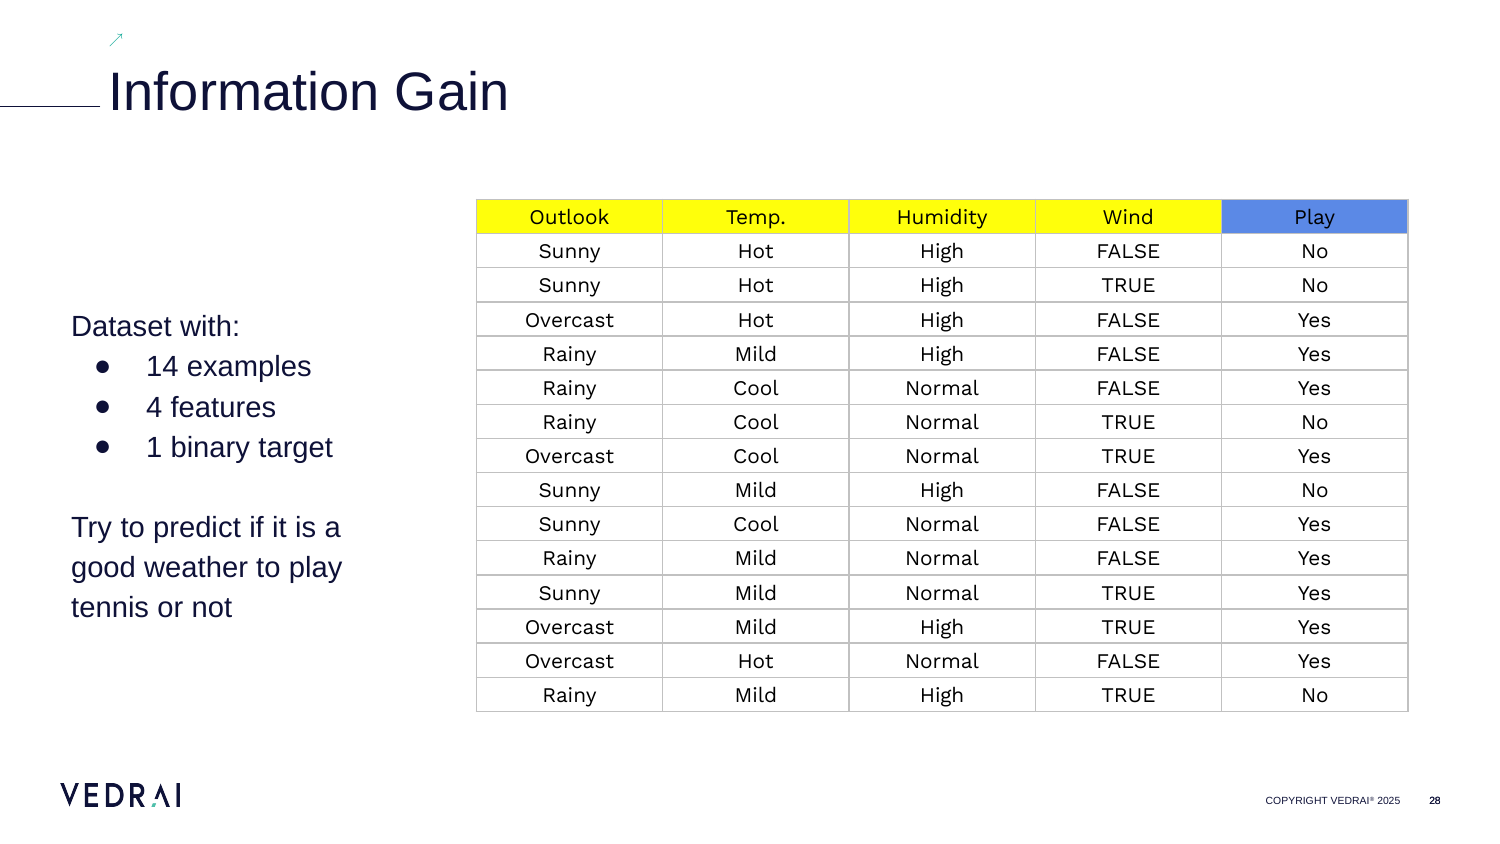

Information Gain
| Outlook | Temp. | Humidity | Wind | Play |
| --- | --- | --- | --- | --- |
| Sunny | Hot | High | FALSE | No |
| Sunny | Hot | High | TRUE | No |
| Overcast | Hot | High | FALSE | Yes |
| Rainy | Mild | High | FALSE | Yes |
| Rainy | Cool | Normal | FALSE | Yes |
| Rainy | Cool | Normal | TRUE | No |
| Overcast | Cool | Normal | TRUE | Yes |
| Sunny | Mild | High | FALSE | No |
| Sunny | Cool | Normal | FALSE | Yes |
| Rainy | Mild | Normal | FALSE | Yes |
| Sunny | Mild | Normal | TRUE | Yes |
| Overcast | Mild | High | TRUE | Yes |
| Overcast | Hot | Normal | FALSE | Yes |
| Rainy | Mild | High | TRUE | No |
Dataset with:
14 examples
4 features
1 binary target

Try to predict if it is a good weather to play tennis or not